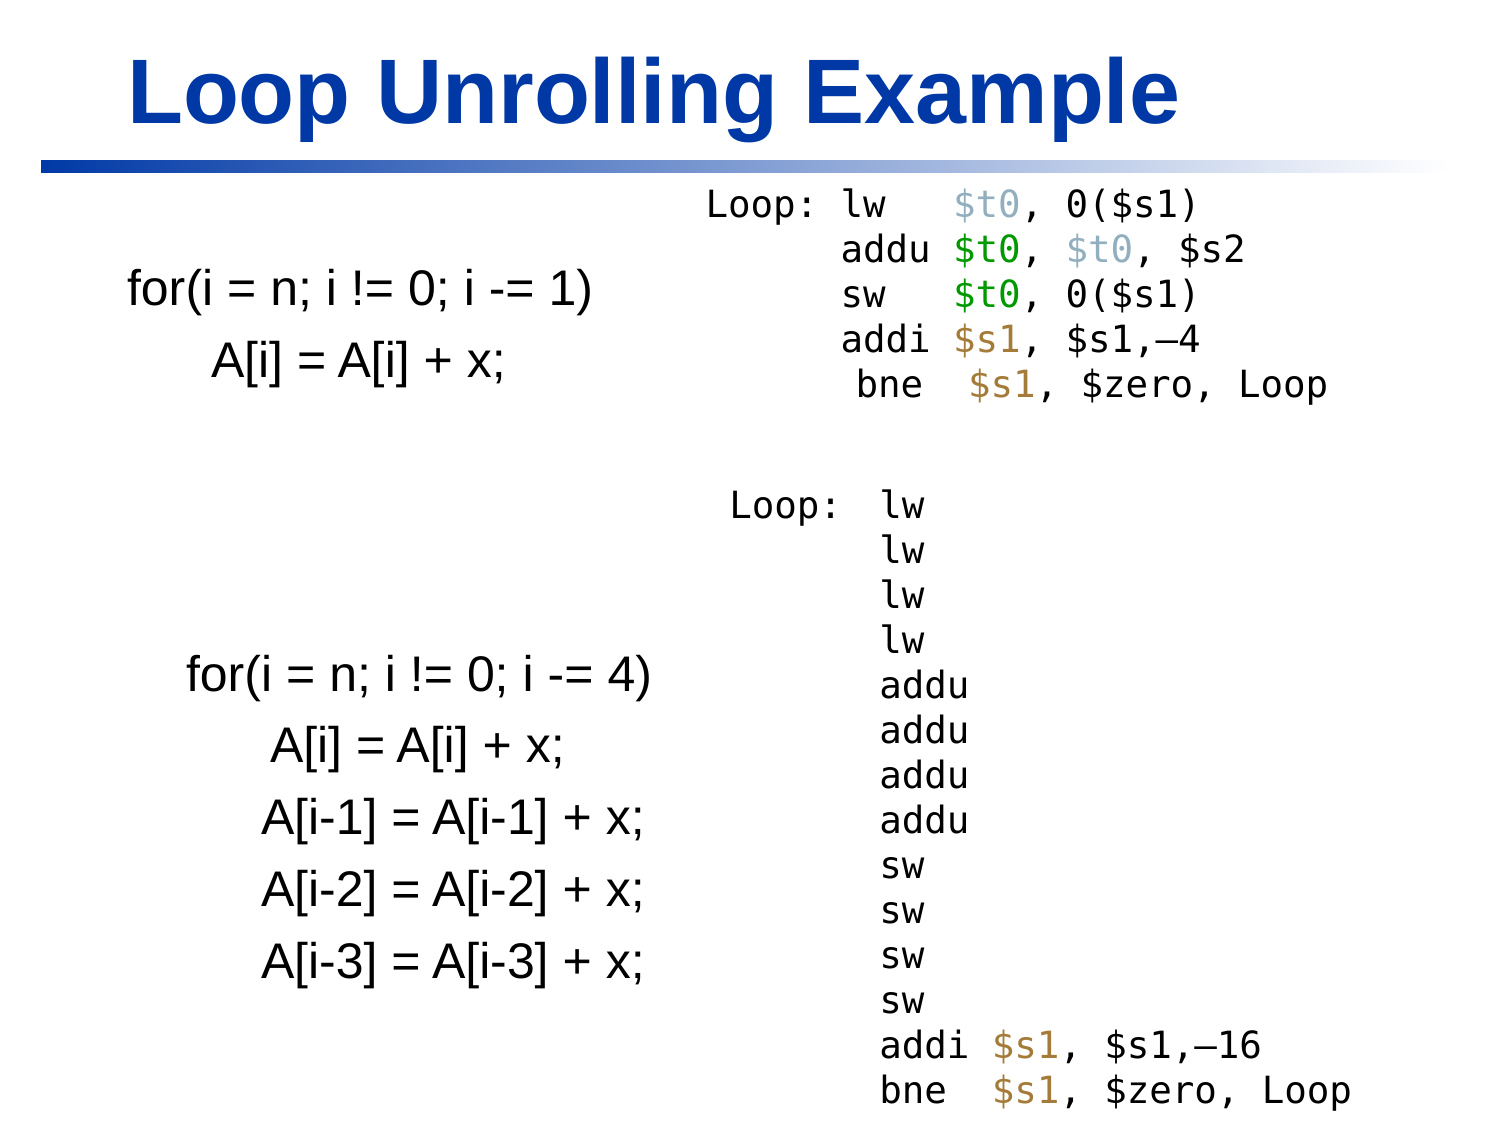

# Loop Unrolling Example
Loop: lw   $t0, 0($s1)
      addu $t0, $t0, $s2
      sw   $t0, 0($s1)
      addi $s1, $s1,–4
  	bne  $s1, $zero, Loop
for(i = n; i != 0; i -= 1)
      A[i] = A[i] + x;
Loop: 	lw
	lw
	lw
	lw
	addu
	addu
	addu
	addu
      	sw
	sw
	sw
	sw
	addi $s1, $s1,–16
  	bne  $s1, $zero, Loop
for(i = n; i != 0; i -= 4)
      A[i] = A[i] + x;
A[i-1] = A[i-1] + x;
A[i-2] = A[i-2] + x;
A[i-3] = A[i-3] + x;